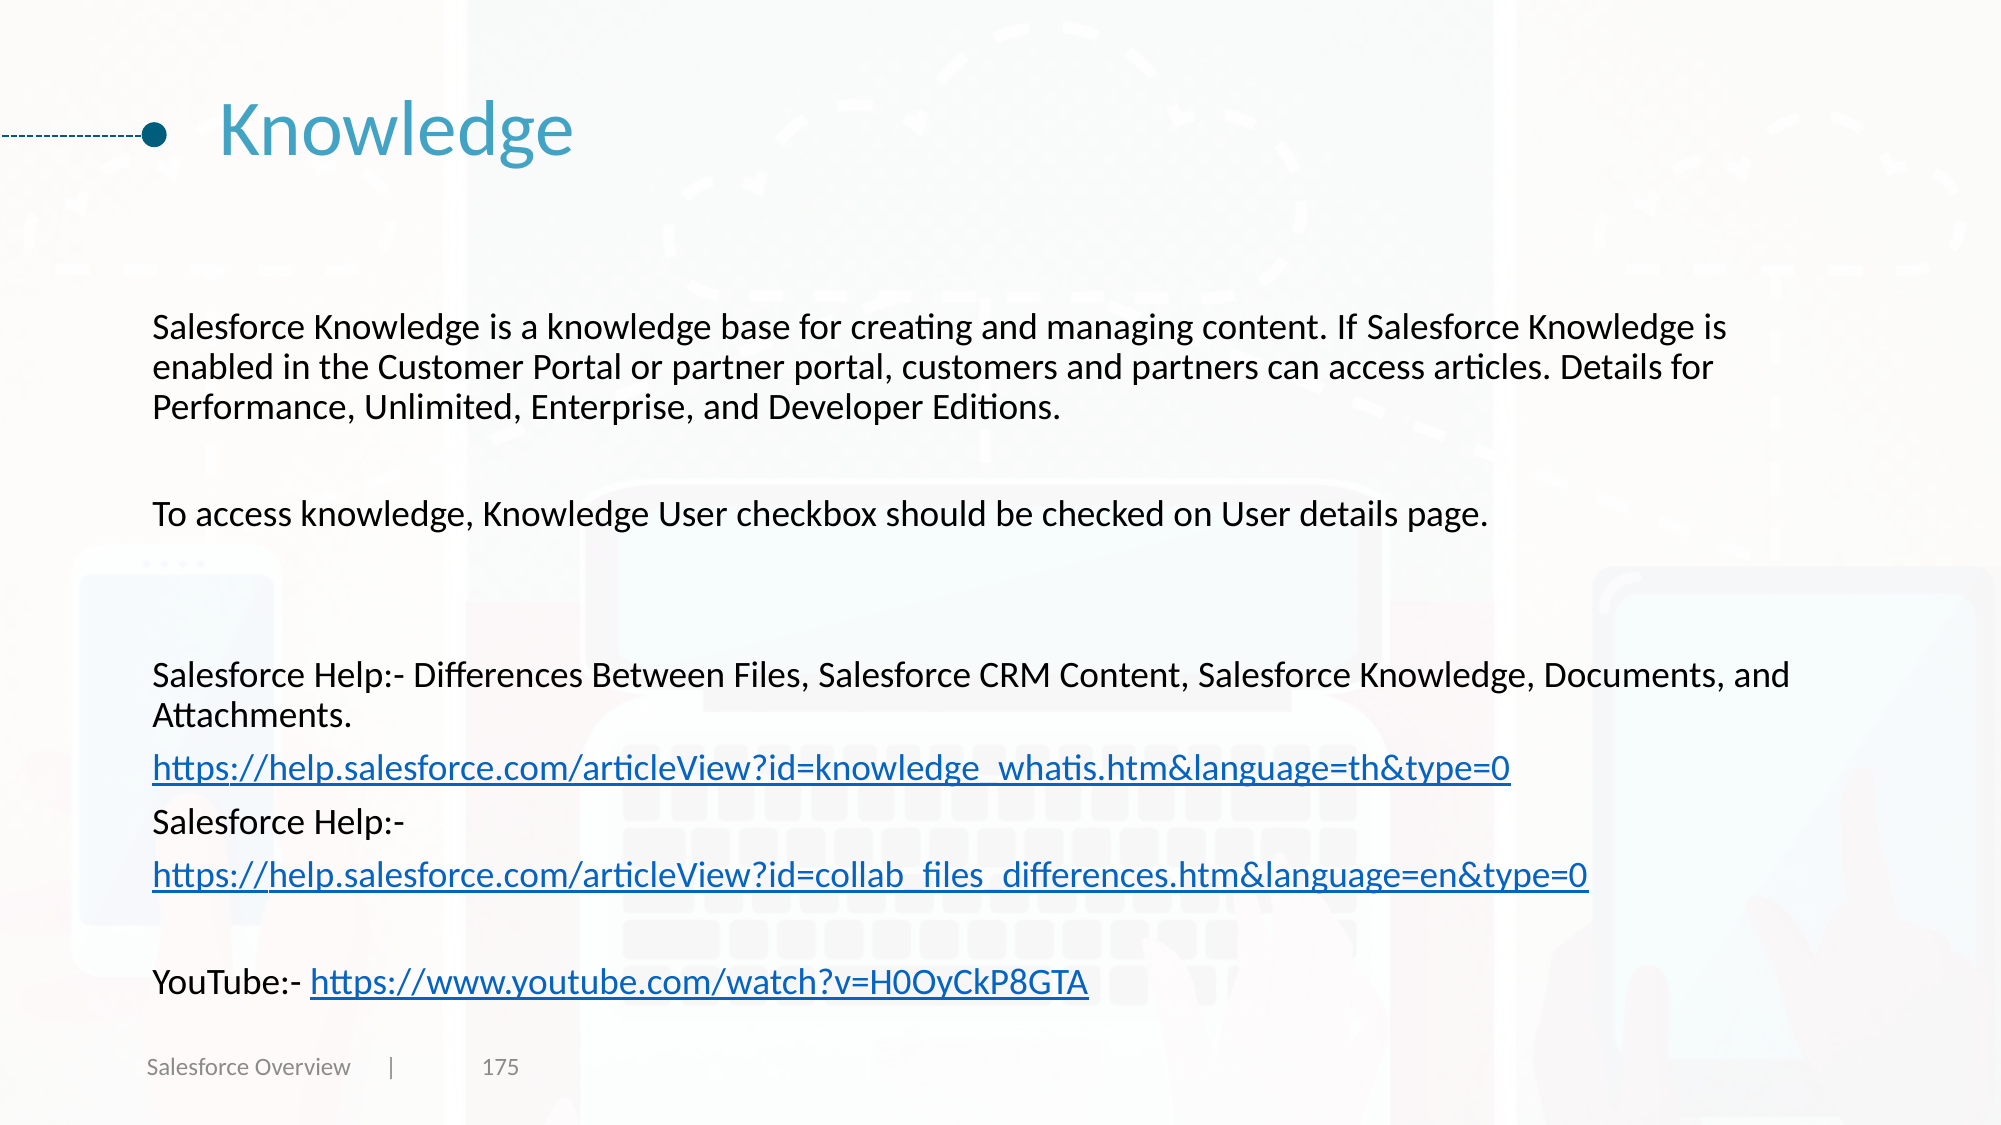

# Knowledge
Salesforce Knowledge is a knowledge base for creating and managing content. If Salesforce Knowledge is enabled in the Customer Portal or partner portal, customers and partners can access articles. Details for Performance, Unlimited, Enterprise, and Developer Editions.

To access knowledge, Knowledge User checkbox should be checked on User details page.

Salesforce Help:- Differences Between Files, Salesforce CRM Content, Salesforce Knowledge, Documents, and Attachments.
https://help.salesforce.com/articleView?id=knowledge_whatis.htm&language=th&type=0
Salesforce Help:-
https://help.salesforce.com/articleView?id=collab_files_differences.htm&language=en&type=0

YouTube:- https://www.youtube.com/watch?v=H0OyCkP8GTA

Salesforce Overview      |
175